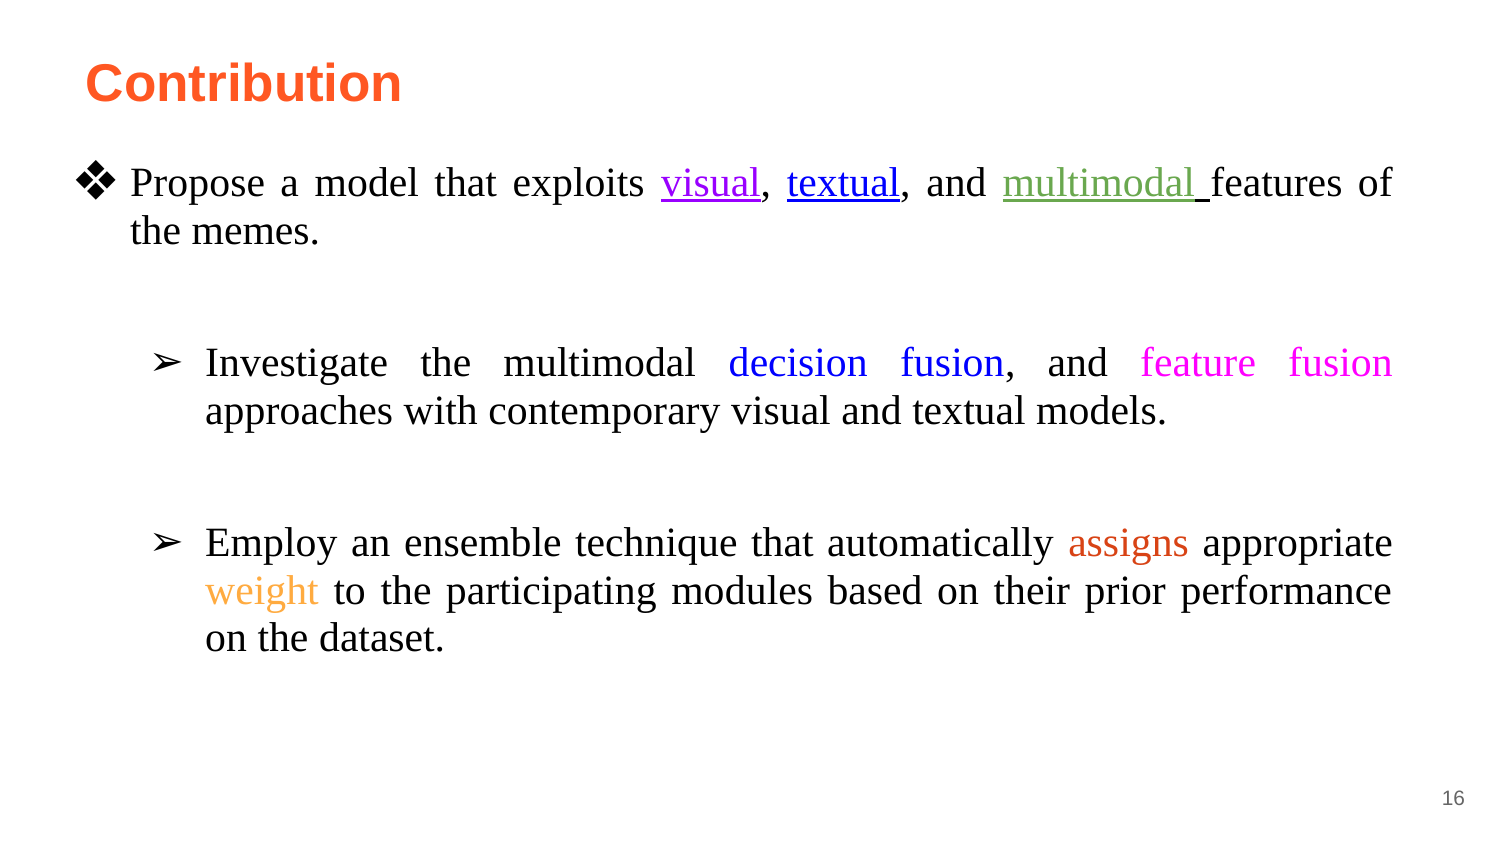

# Contribution
Propose a model that exploits visual, textual, and multimodal features of the memes.

Investigate the multimodal decision fusion, and feature fusion approaches with contemporary visual and textual models.

Employ an ensemble technique that automatically assigns appropriate weight to the participating modules based on their prior performance on the dataset.

16